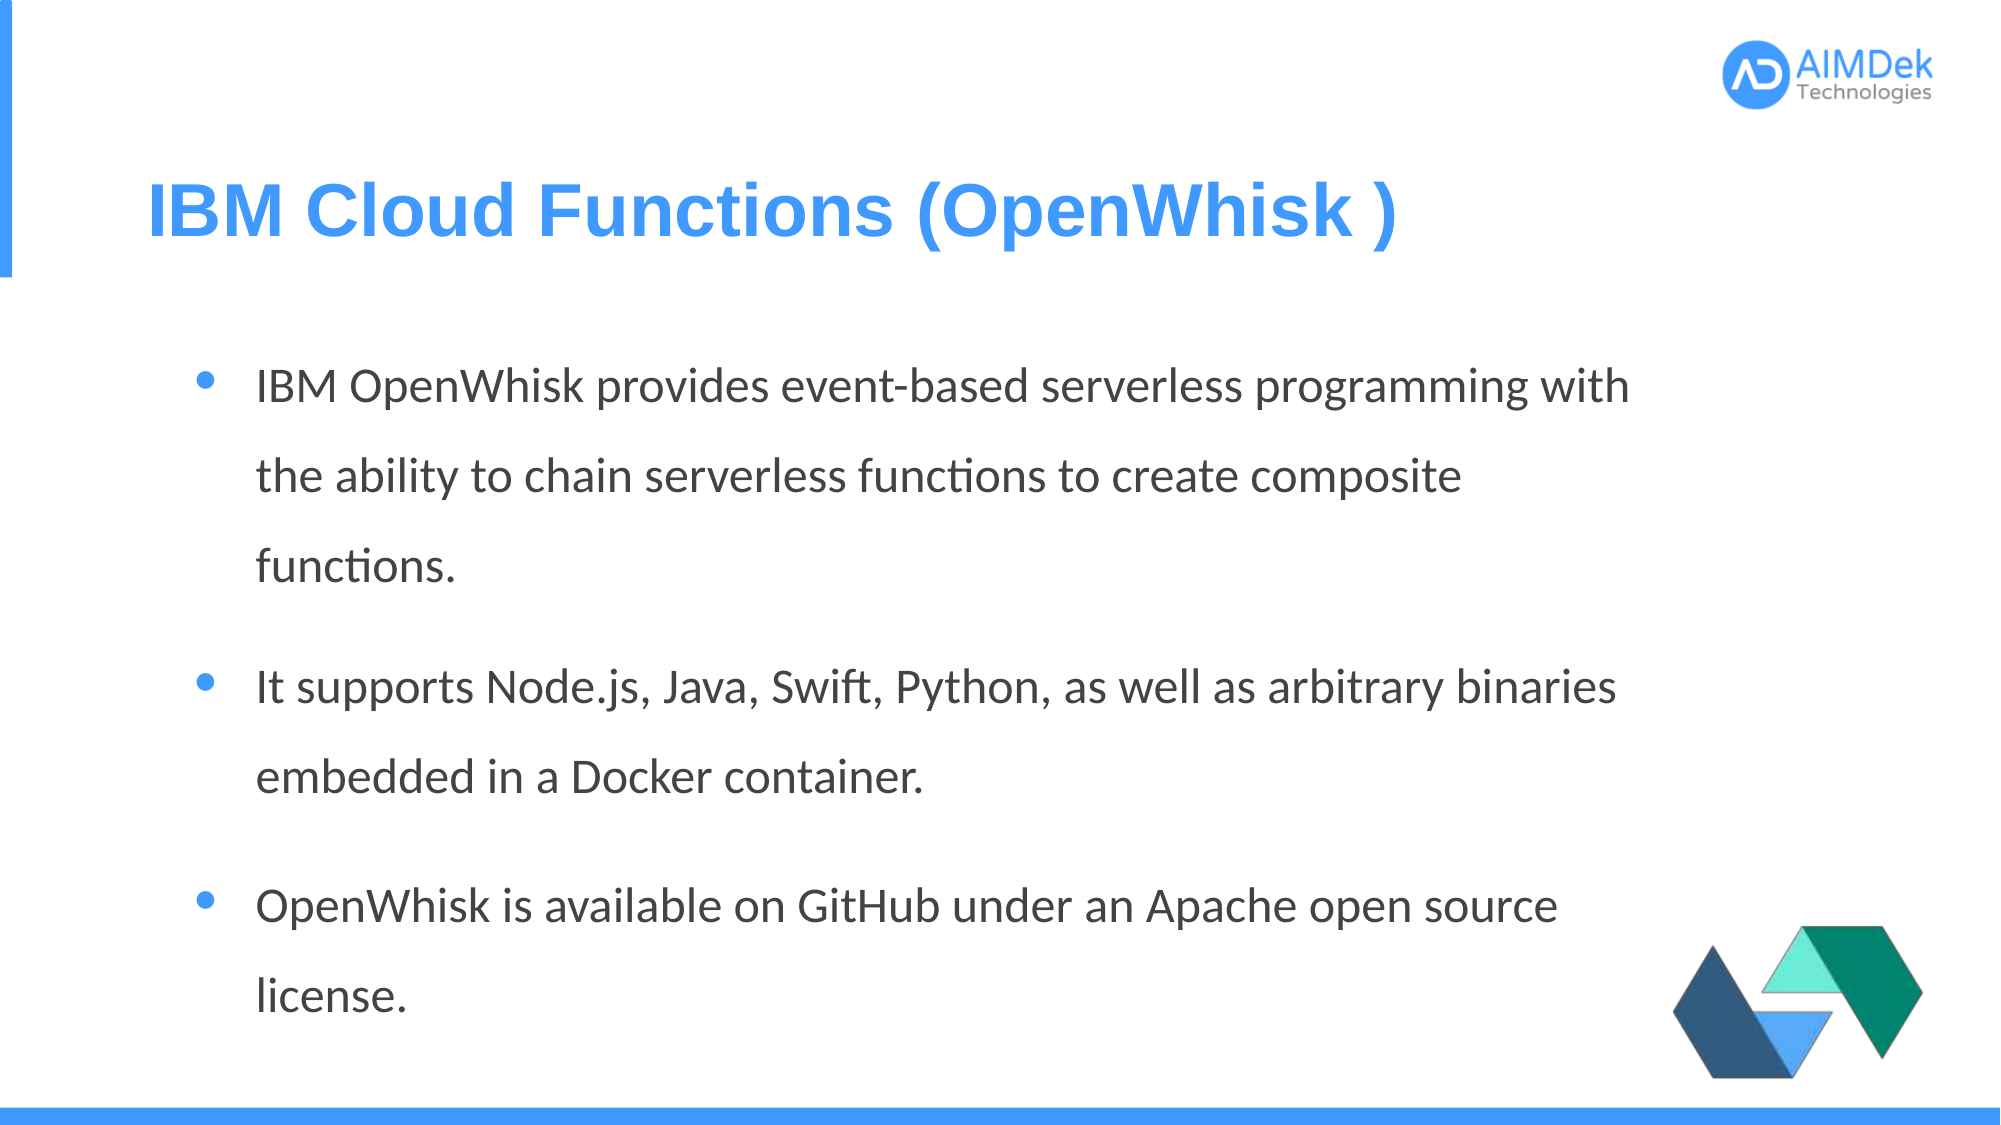

# IBM Cloud Functions (OpenWhisk )
IBM OpenWhisk provides event-based serverless programming with the ability to chain serverless functions to create composite functions.
It supports Node.js, Java, Swift, Python, as well as arbitrary binaries embedded in a Docker container.
OpenWhisk is available on GitHub under an Apache open source license.